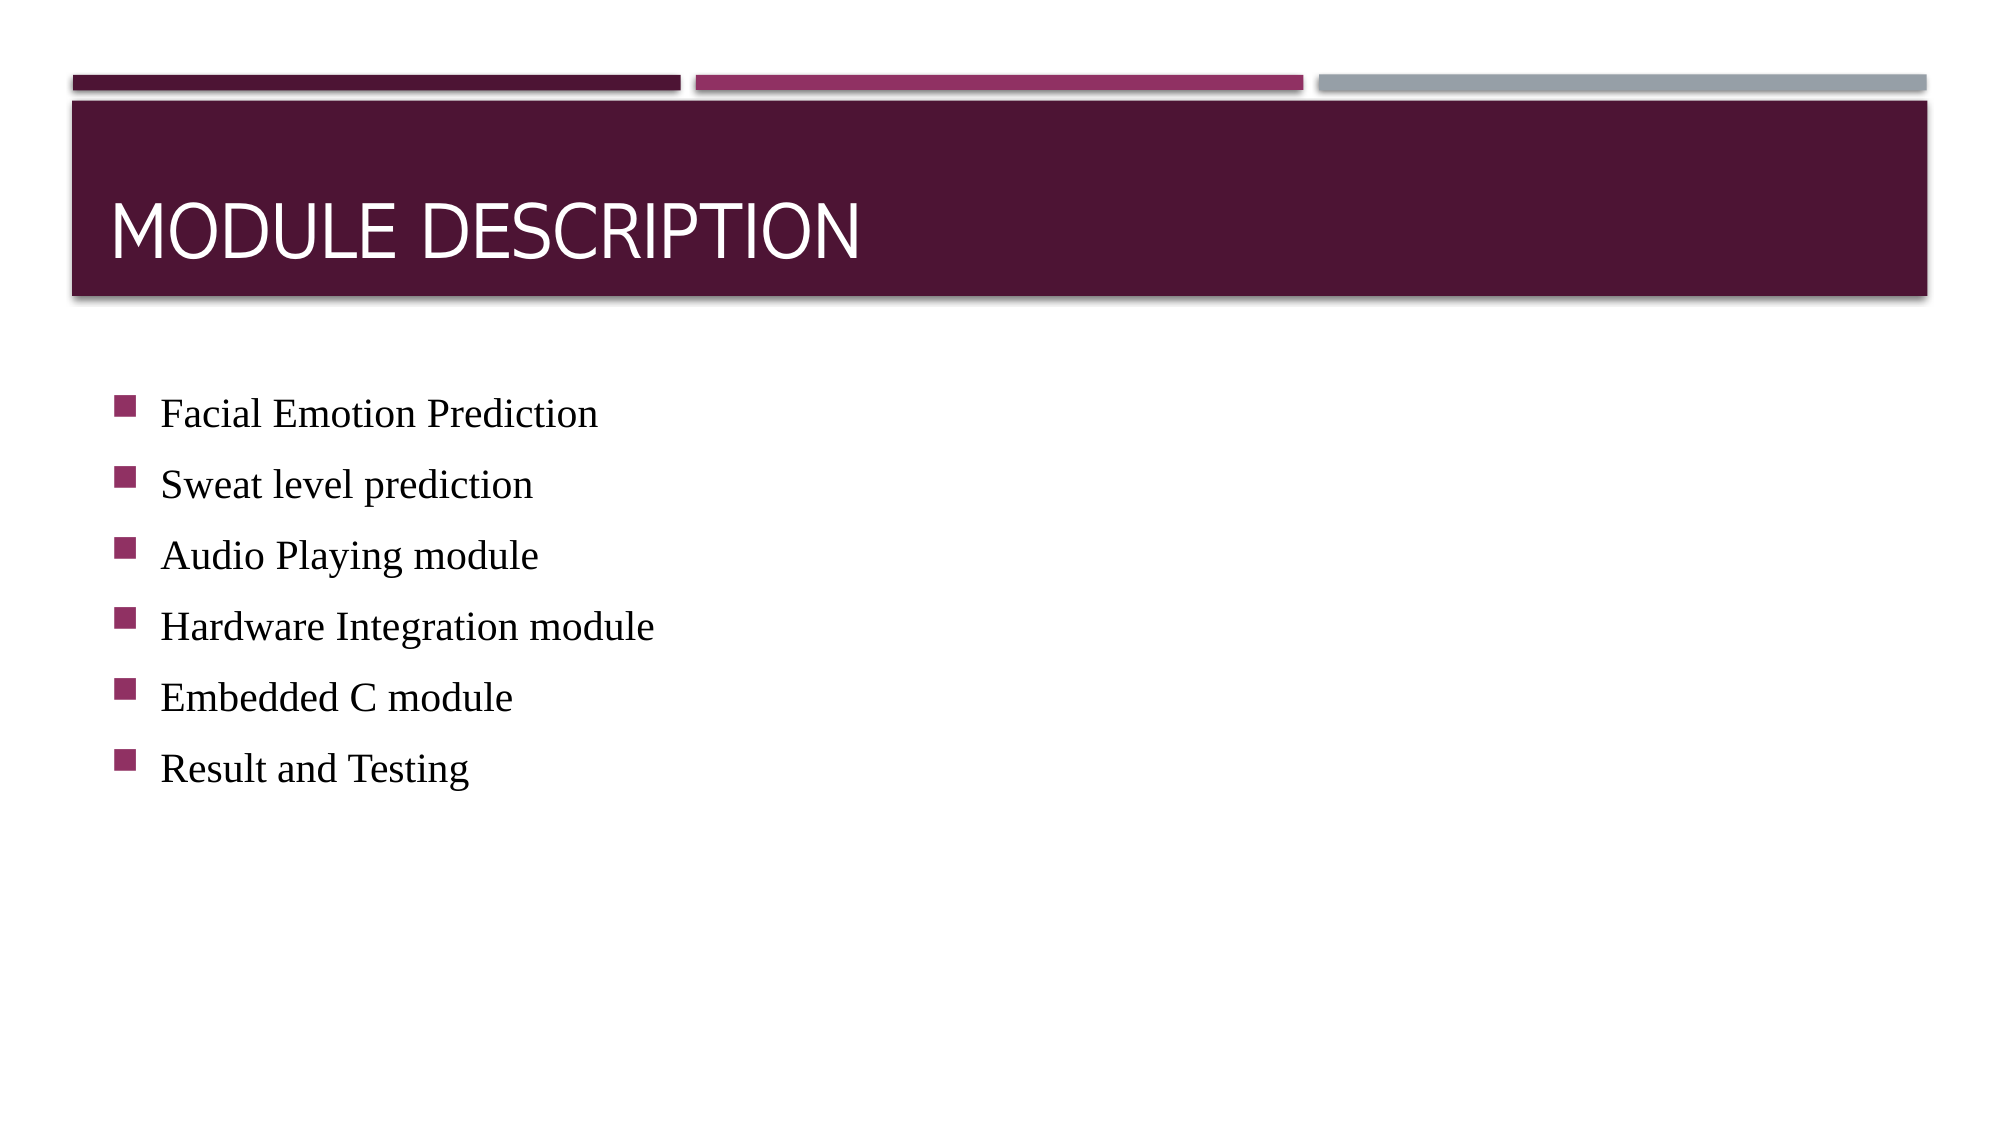

# MODULE DESCRIPTION
Facial Emotion Prediction
Sweat level prediction
Audio Playing module
Hardware Integration module
Embedded C module
Result and Testing